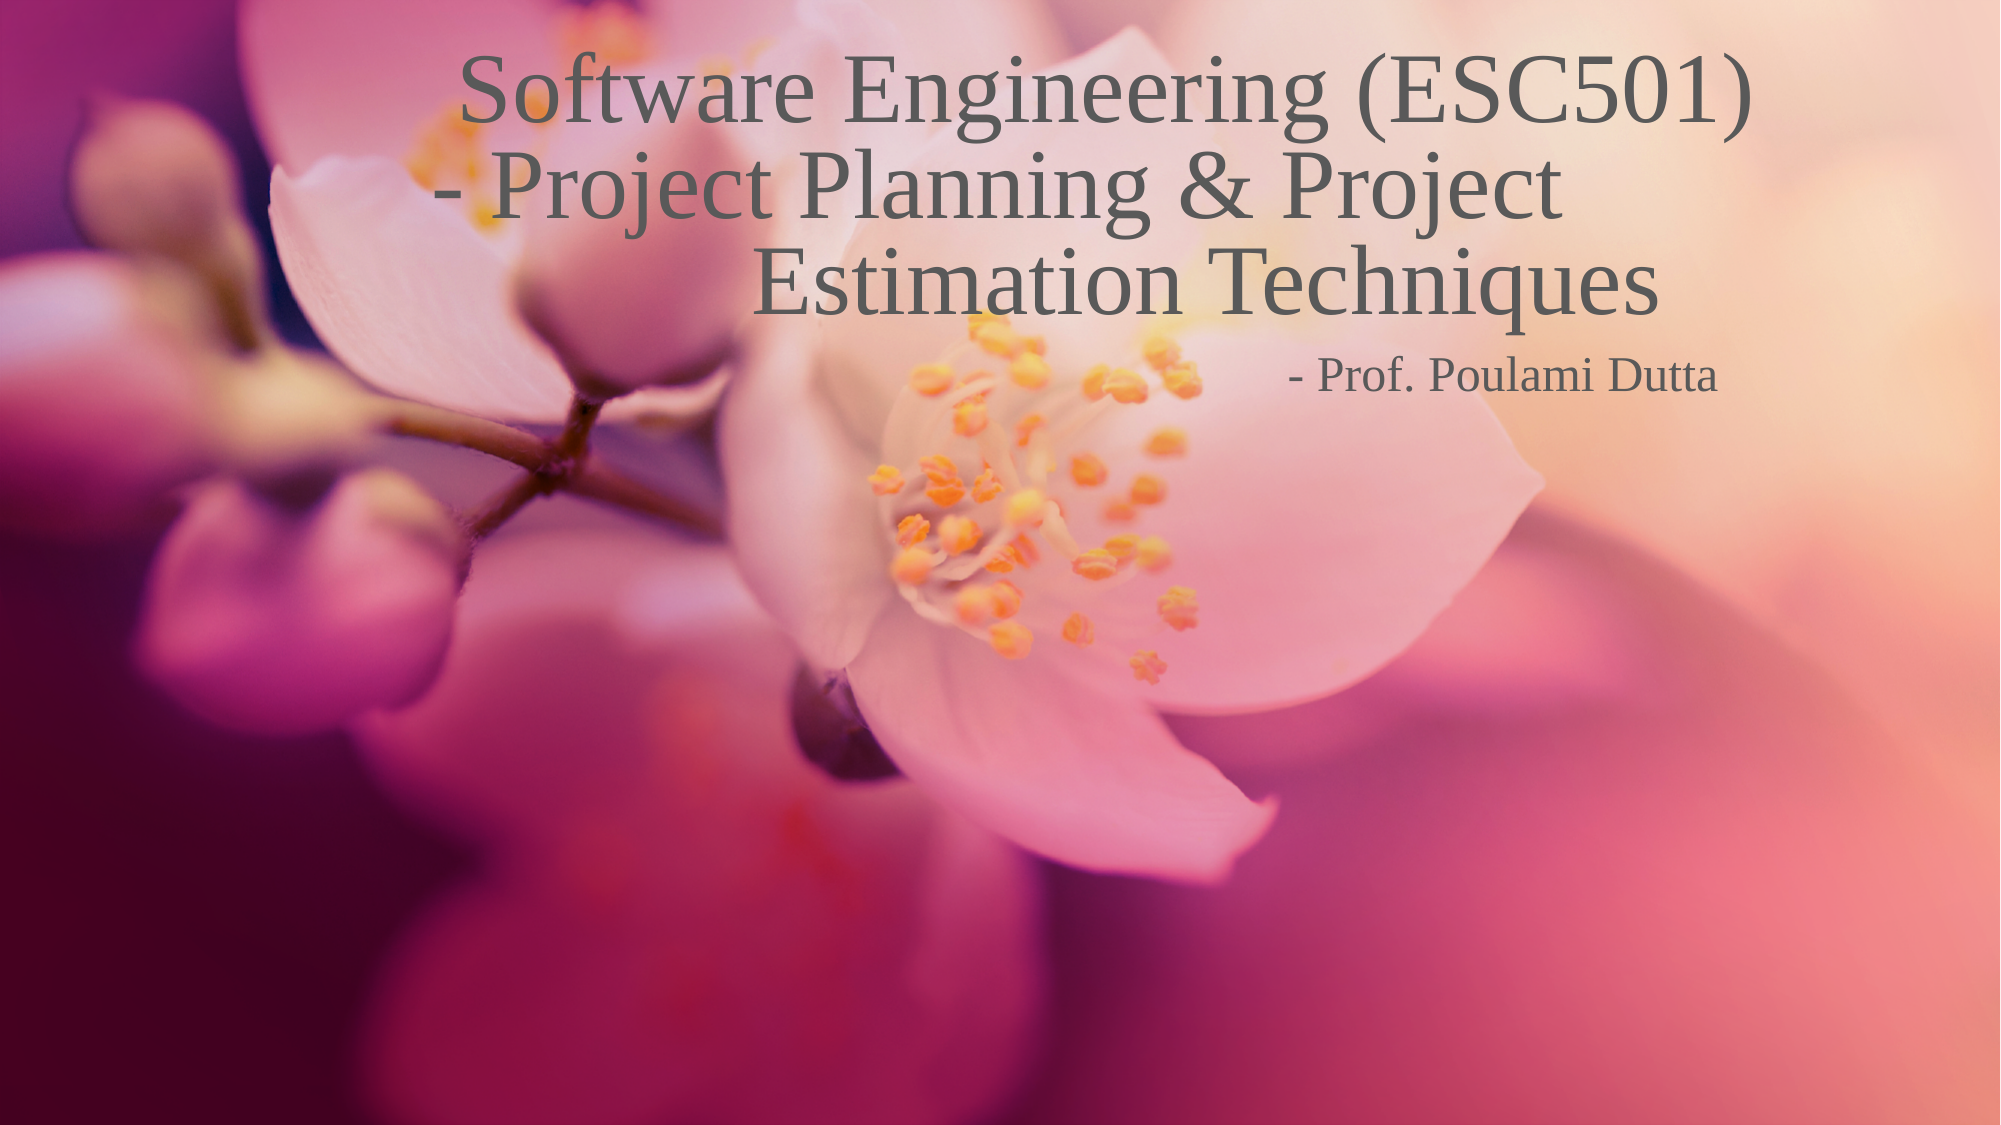

# Software Engineering (ESC501) - Project Planning & Project 				  Estimation Techniques
						- Prof. Poulami Dutta